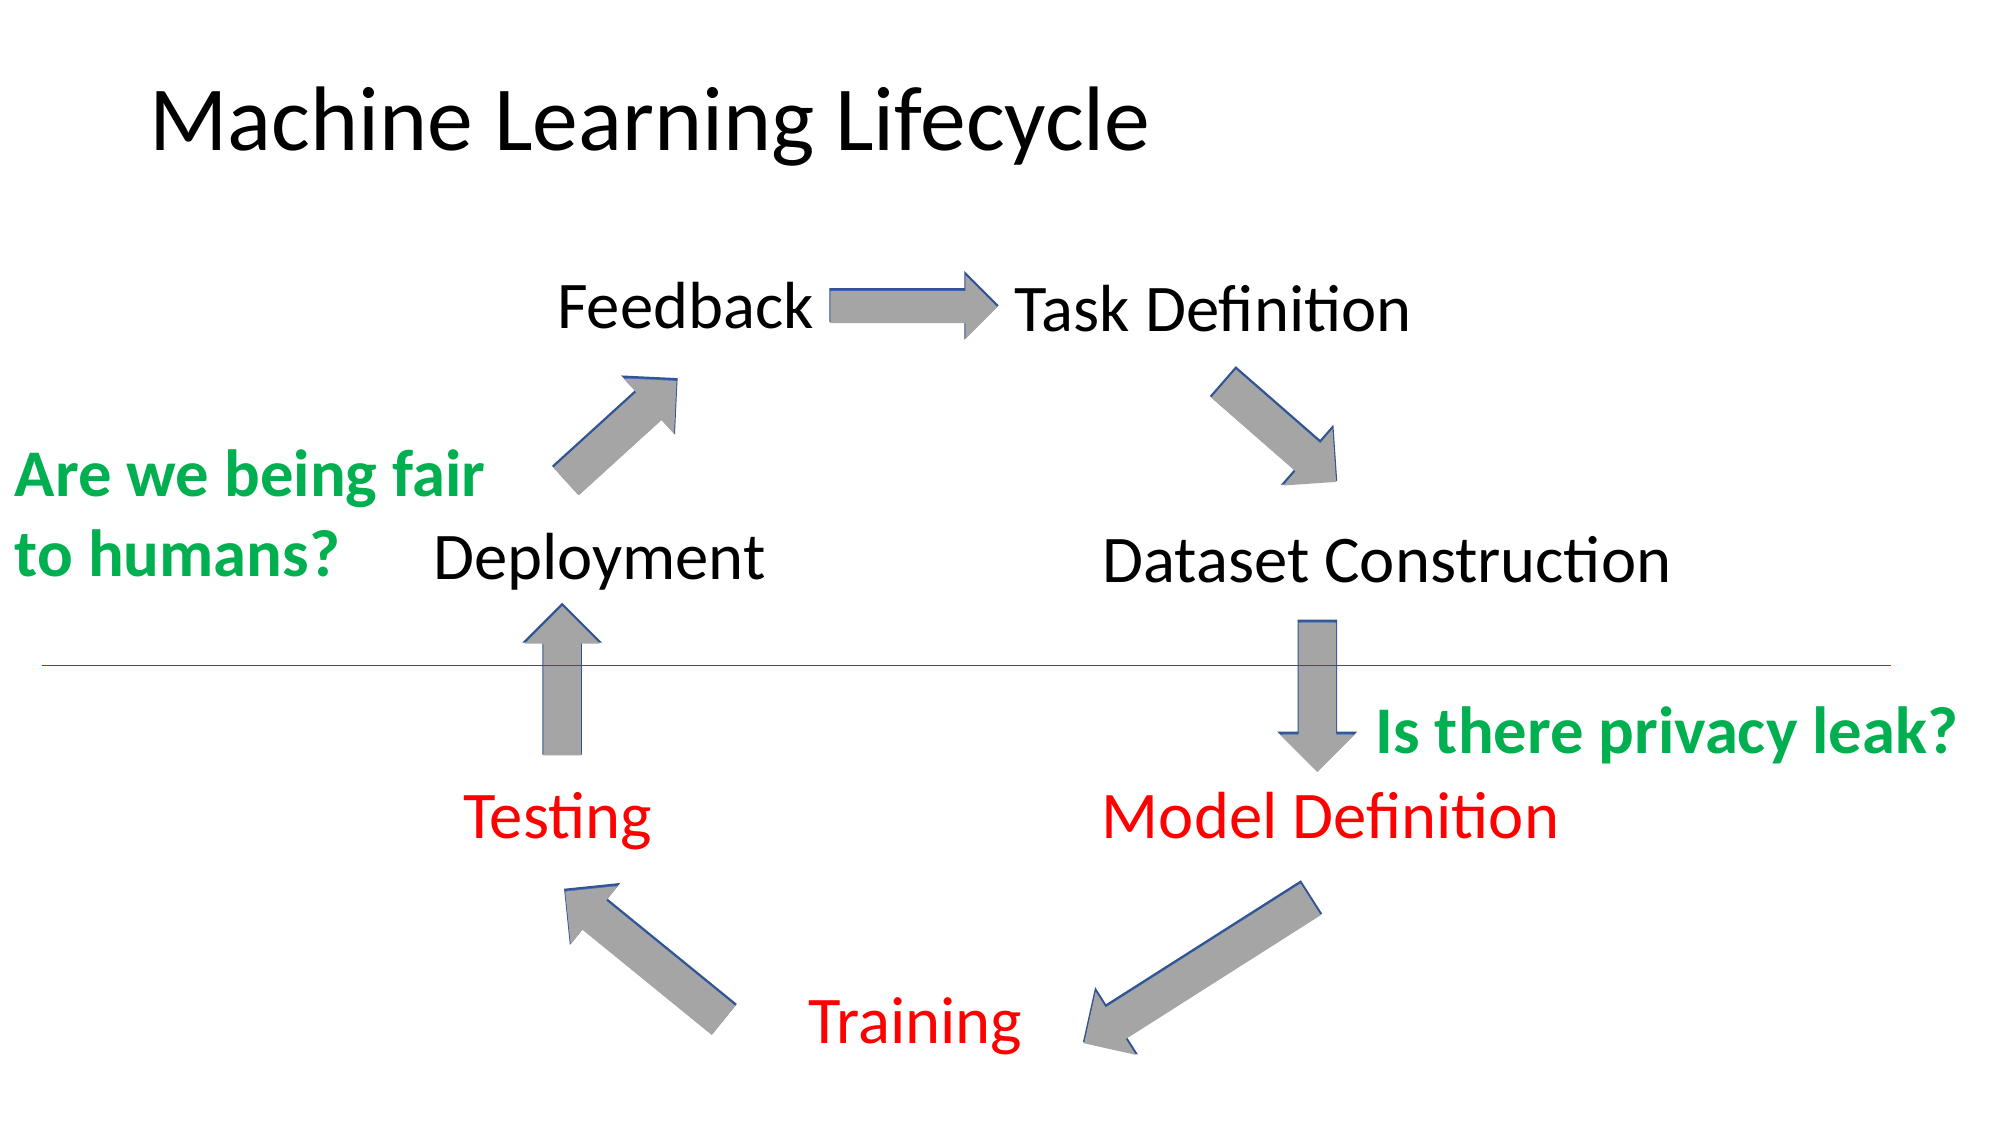

# Machine Learning Lifecycle
Feedback
Task Definition

Are we being fair to humans?
Deployment
Dataset Construction

Is there privacy leak?
Testing
Model Definition

Training